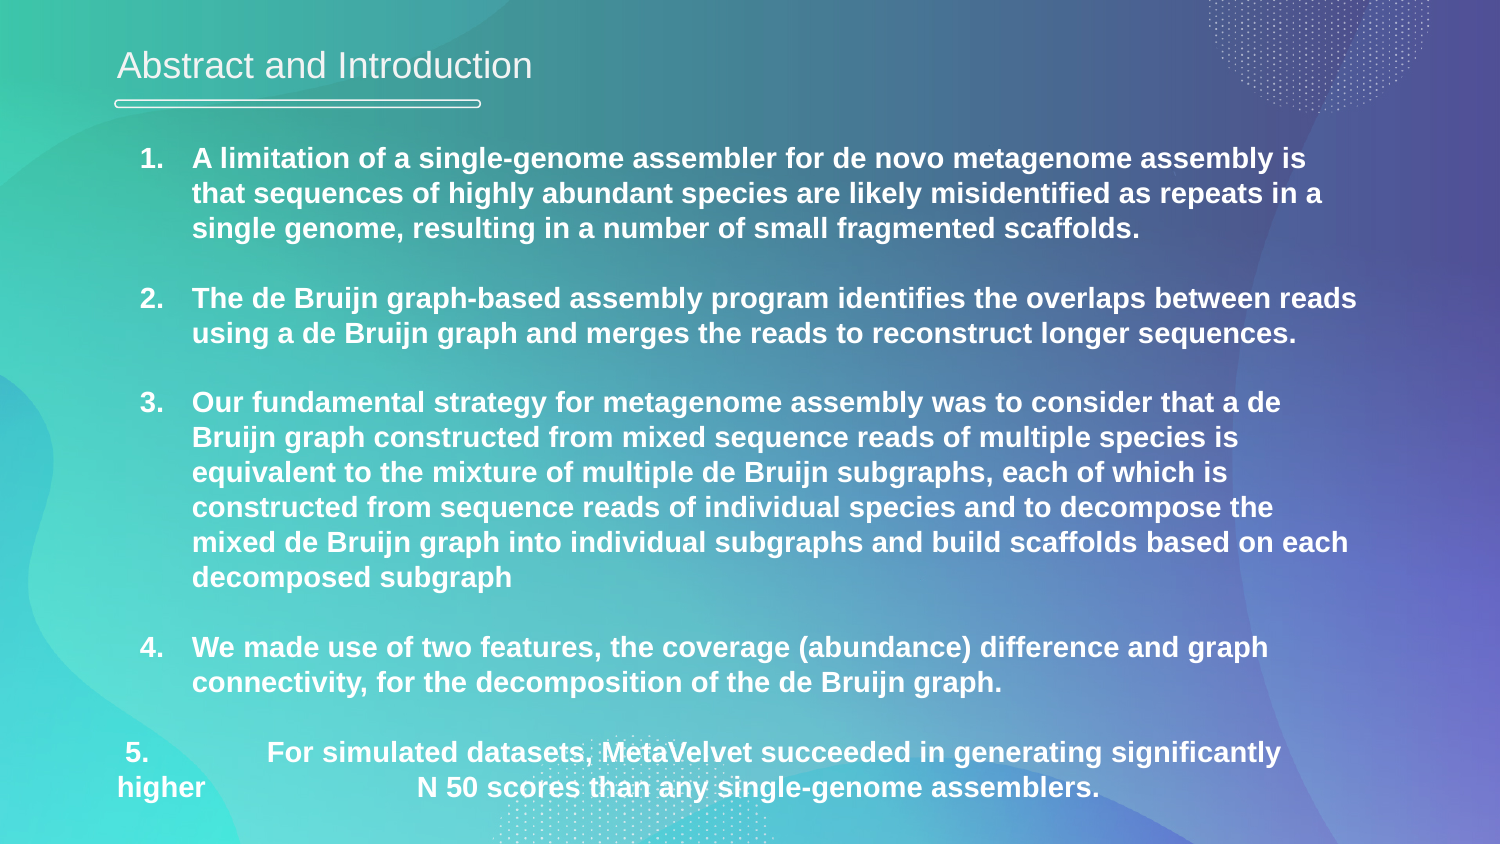

# Abstract and Introduction

A limitation of a single-genome assembler for de novo metagenome assembly is that sequences of highly abundant species are likely misidentified as repeats in a single genome, resulting in a number of small fragmented scaffolds.

The de Bruijn graph-based assembly program identifies the overlaps between reads using a de Bruijn graph and merges the reads to reconstruct longer sequences.

Our fundamental strategy for metagenome assembly was to consider that a de Bruijn graph constructed from mixed sequence reads of multiple species is equivalent to the mixture of multiple de Bruijn subgraphs, each of which is constructed from sequence reads of individual species and to decompose the mixed de Bruijn graph into individual subgraphs and build scaffolds based on each decomposed subgraph

We made use of two features, the coverage (abundance) difference and graph connectivity, for the decomposition of the de Bruijn graph.

 5.	For simulated datasets, MetaVelvet succeeded in generating significantly higher		N 50 scores than any single-genome assemblers.